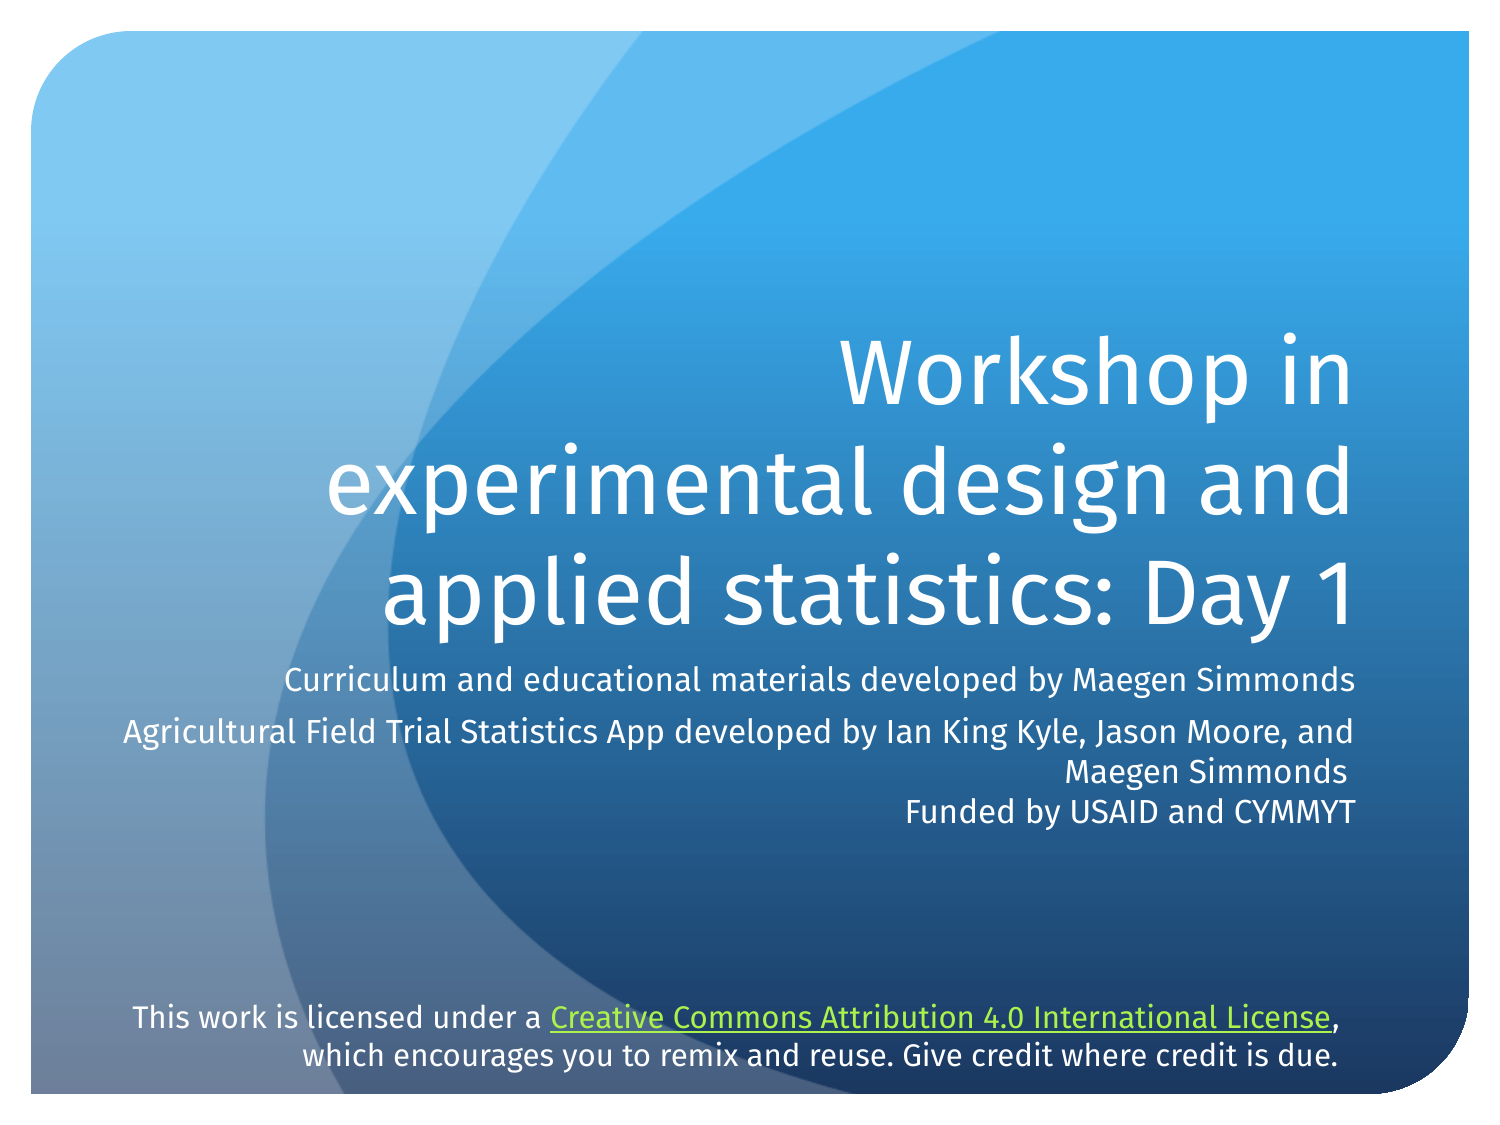

# Workshop in experimental design and applied statistics: Day 1
Curriculum and educational materials developed by Maegen Simmonds
Agricultural Field Trial Statistics App developed by Ian King Kyle, Jason Moore, and Maegen Simmonds
Funded by USAID and CYMMYT
This work is licensed under a Creative Commons Attribution 4.0 International License, which encourages you to remix and reuse. Give credit where credit is due.